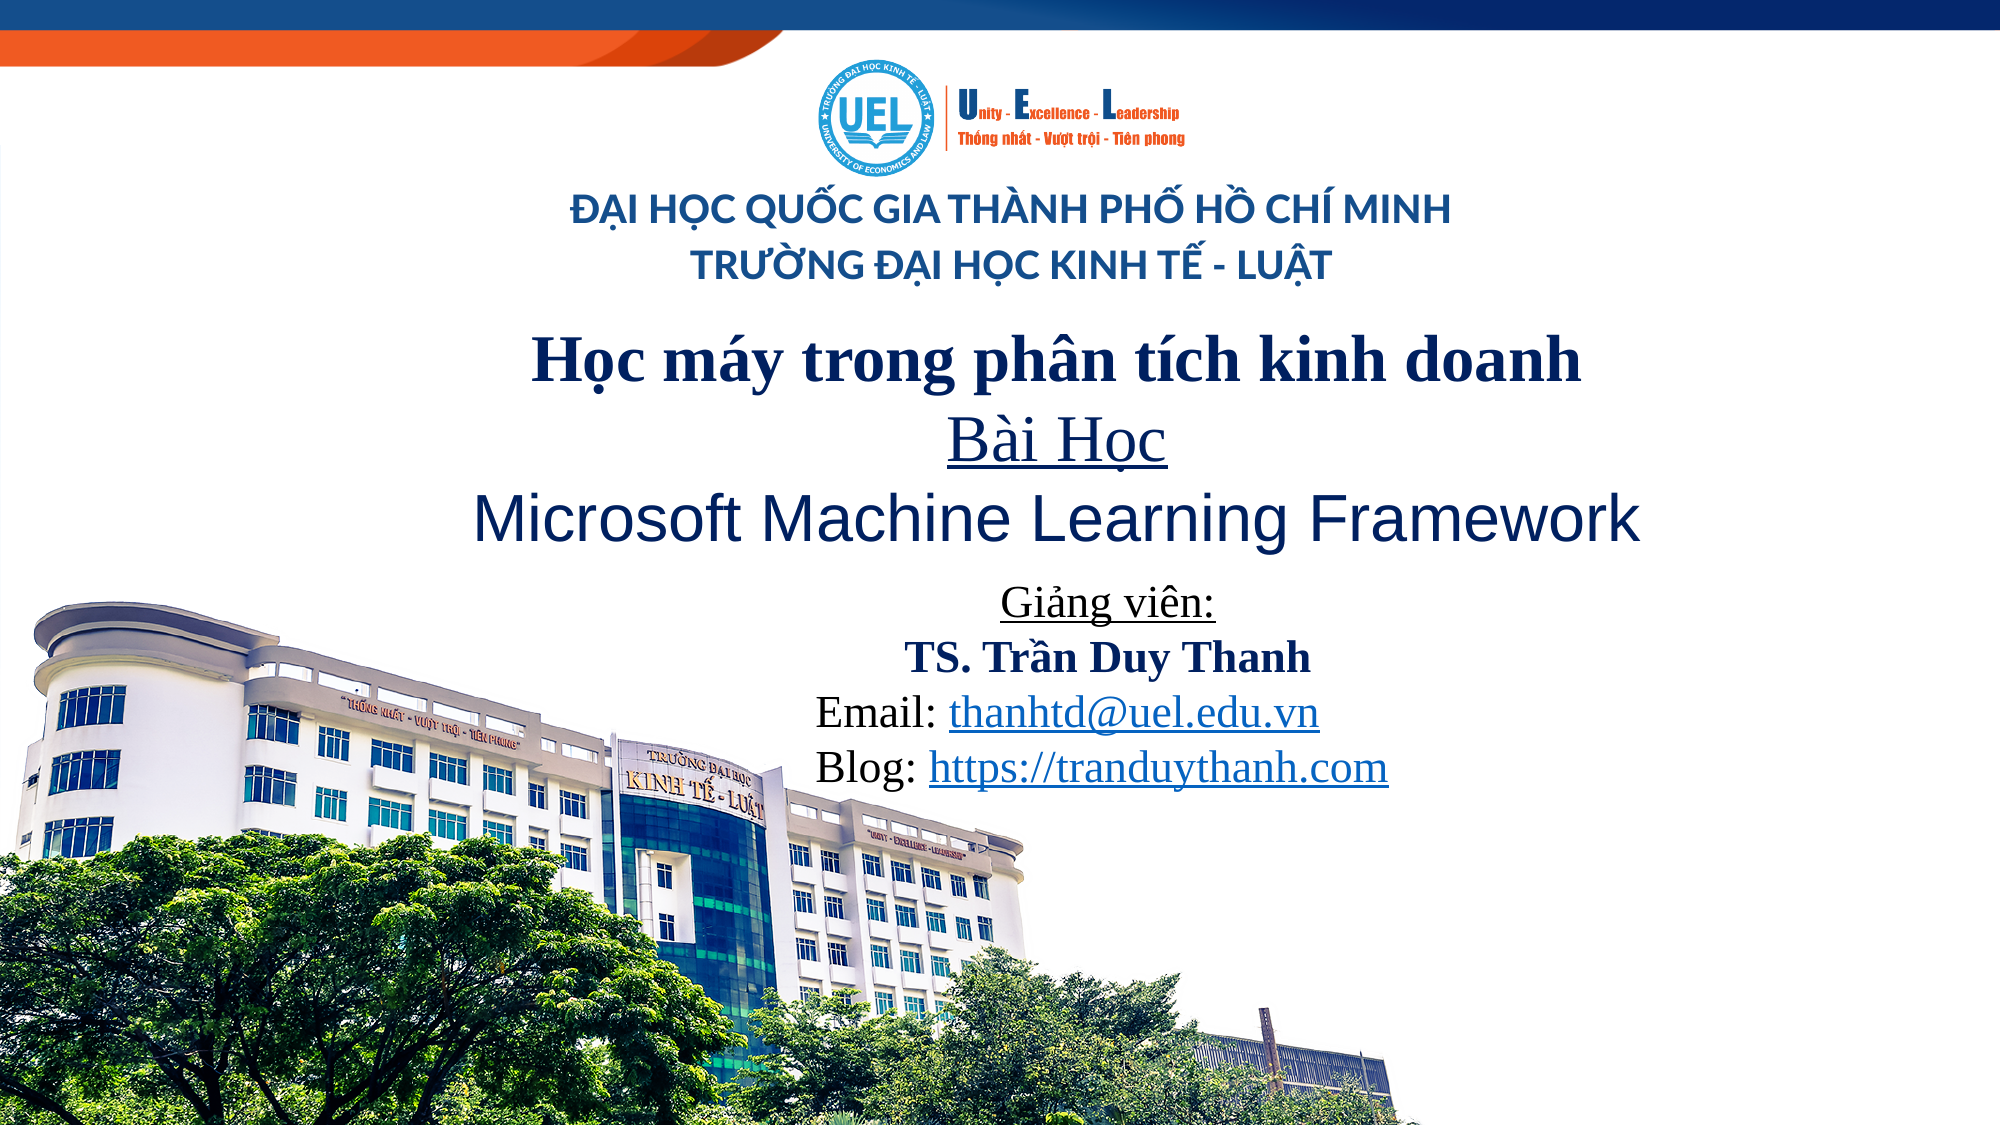

Học máy trong phân tích kinh doanh
Bài Học
Microsoft Machine Learning Framework
Giảng viên:
TS. Trần Duy Thanh
Email: thanhtd@uel.edu.vn
Blog: https://tranduythanh.com